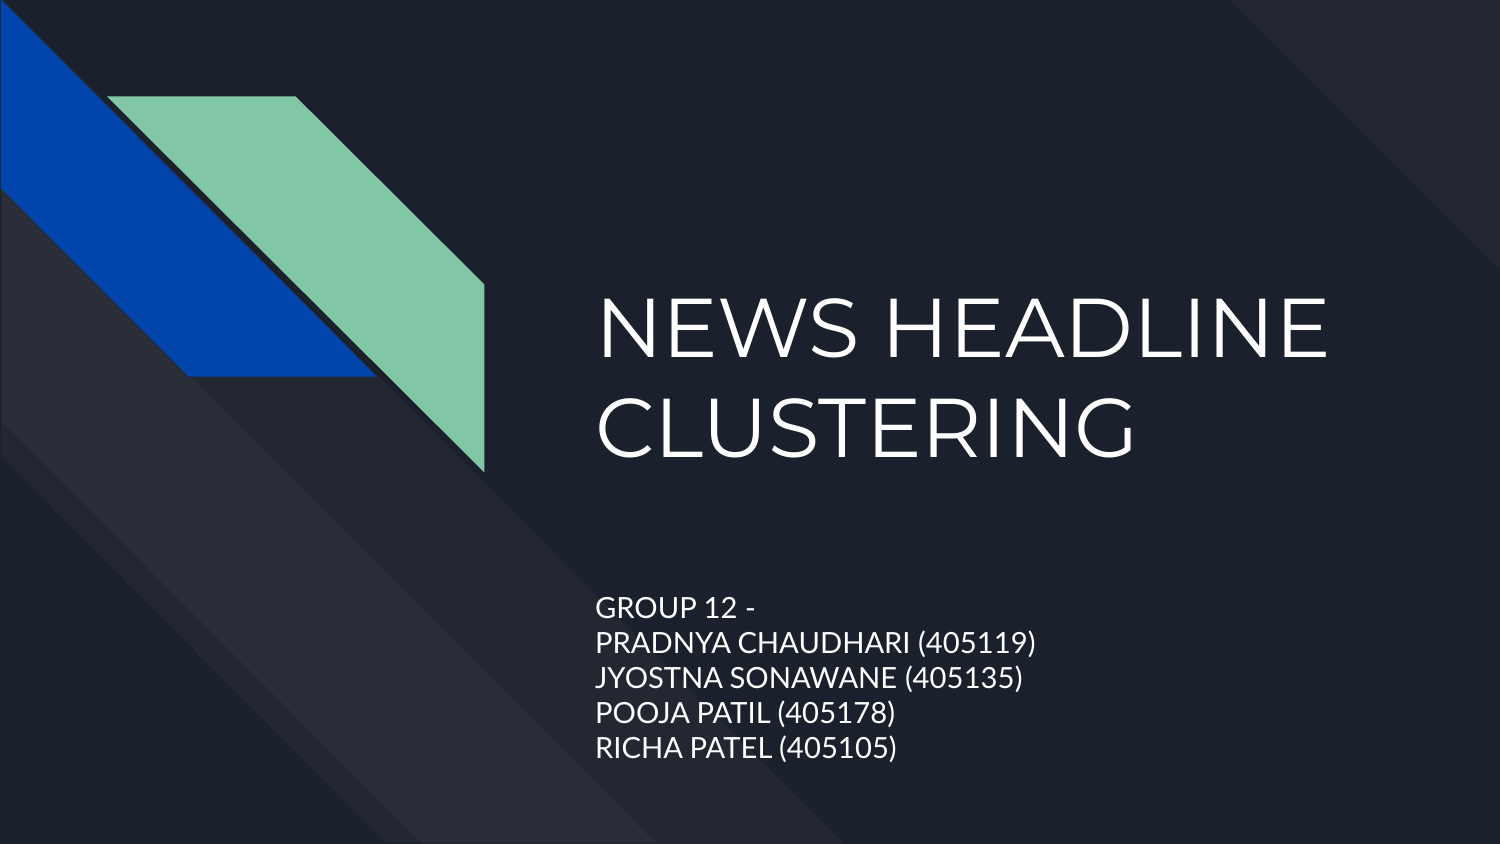

# NEWS HEADLINE CLUSTERING
GROUP 12 -
PRADNYA CHAUDHARI (405119)
JYOSTNA SONAWANE (405135)
POOJA PATIL (405178)
RICHA PATEL (405105)